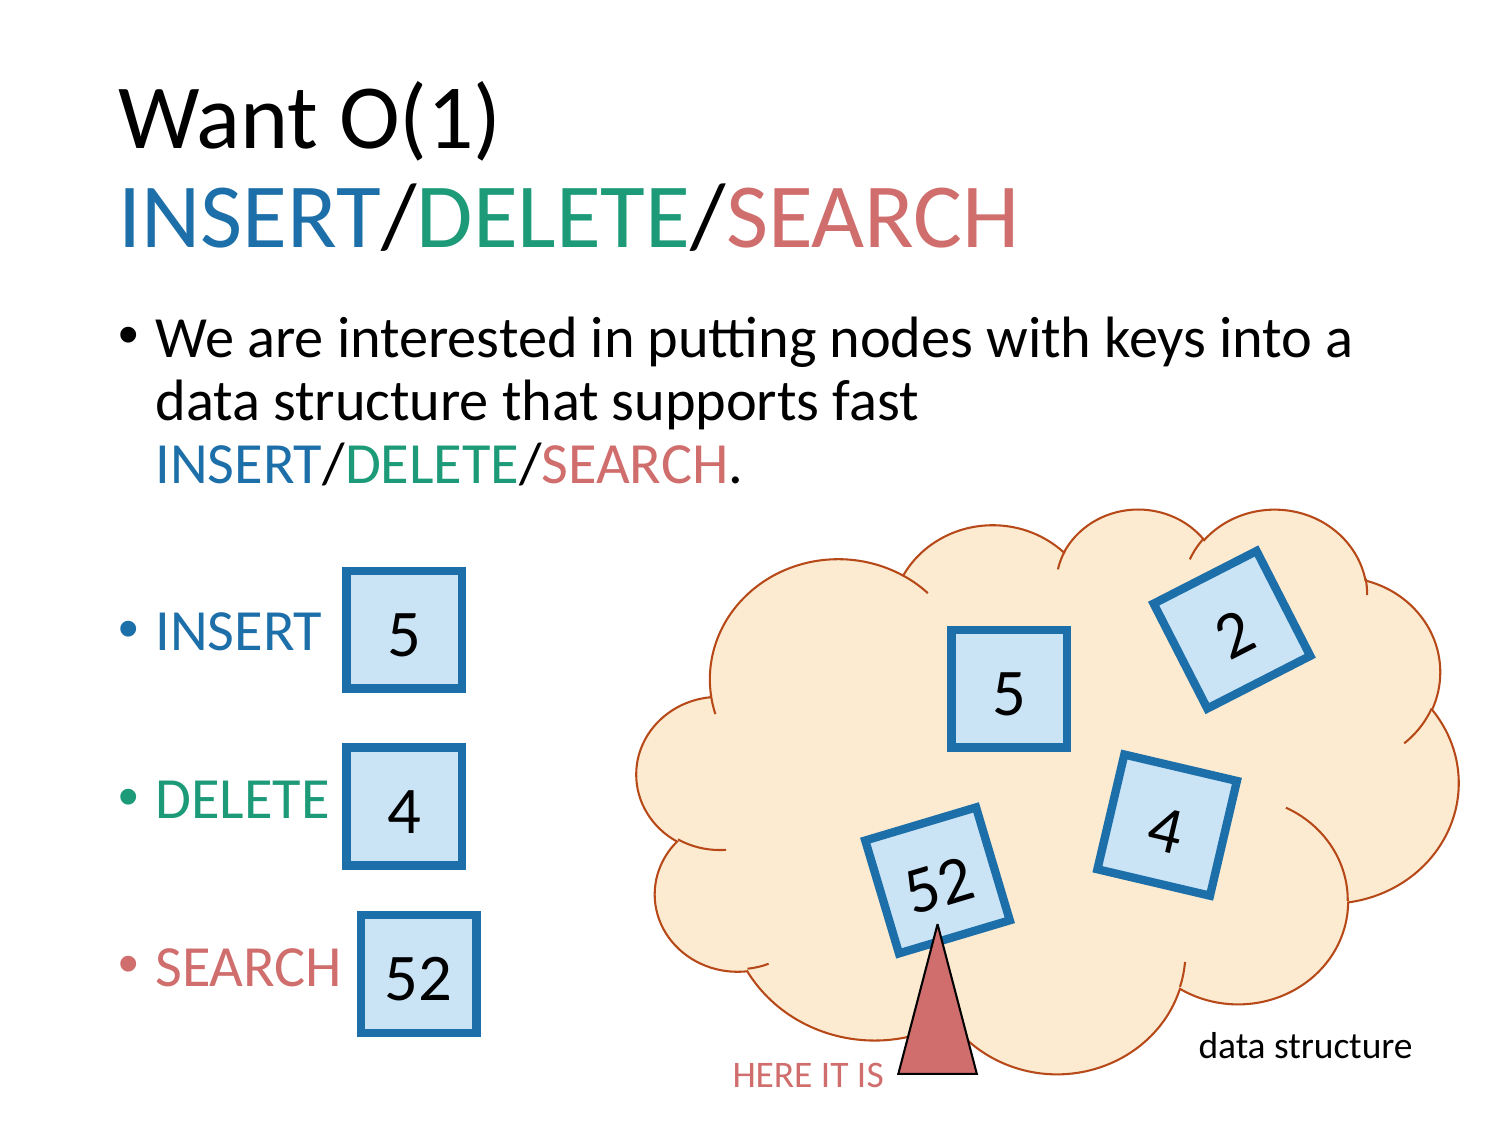

# Want O(1) INSERT/DELETE/SEARCH
We are interested in putting nodes with keys into a data structure that supports fast INSERT/DELETE/SEARCH.

INSERT

DELETE

SEARCH

5
2
5
4
4
52
52

HERE IT IS
data structure